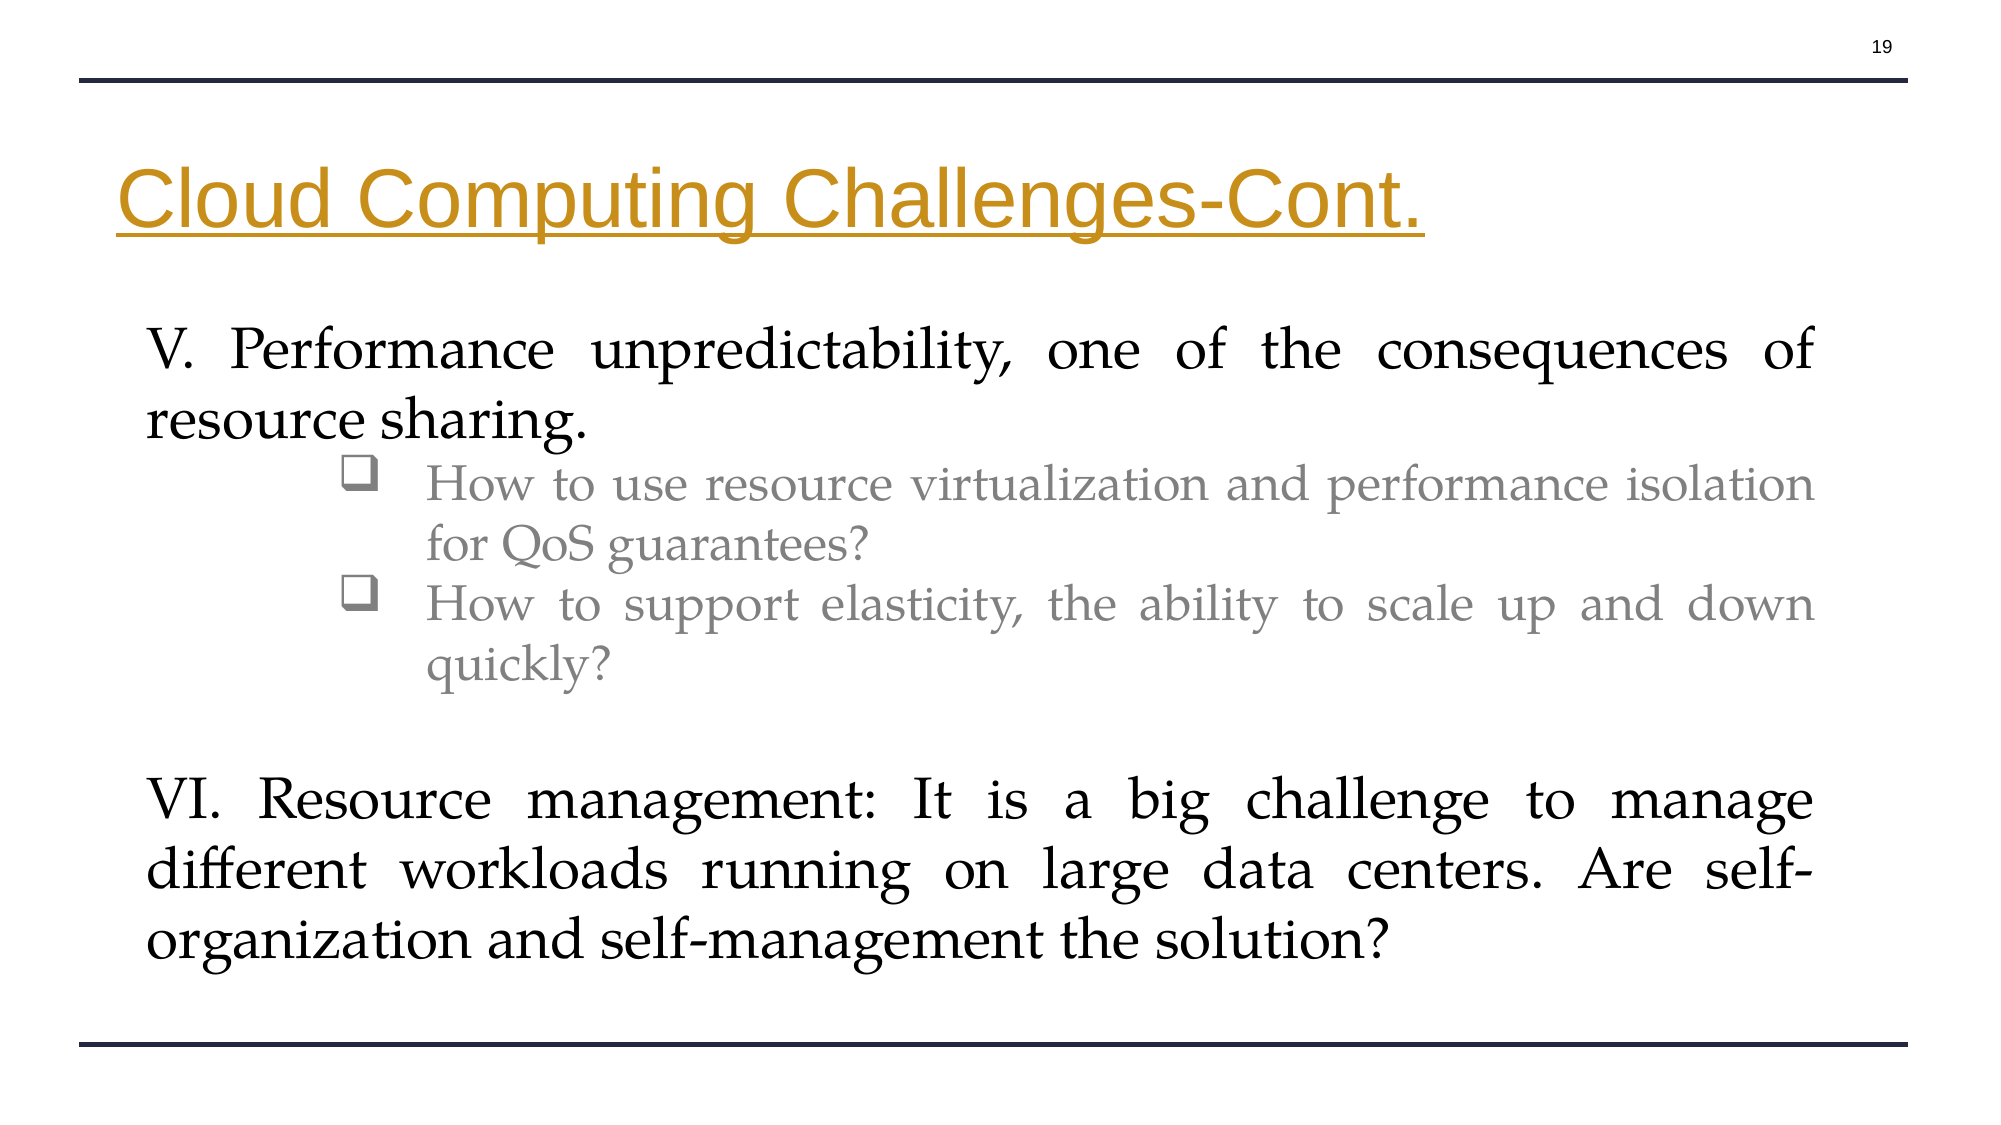

19
Cloud Computing Challenges-Cont.
V. Performance unpredictability, one of the consequences of resource sharing.
How to use resource virtualization and performance isolation for QoS guarantees?
How to support elasticity, the ability to scale up and down quickly?

VI. Resource management: It is a big challenge to manage different workloads running on large data centers. Are self-organization and self-management the solution?